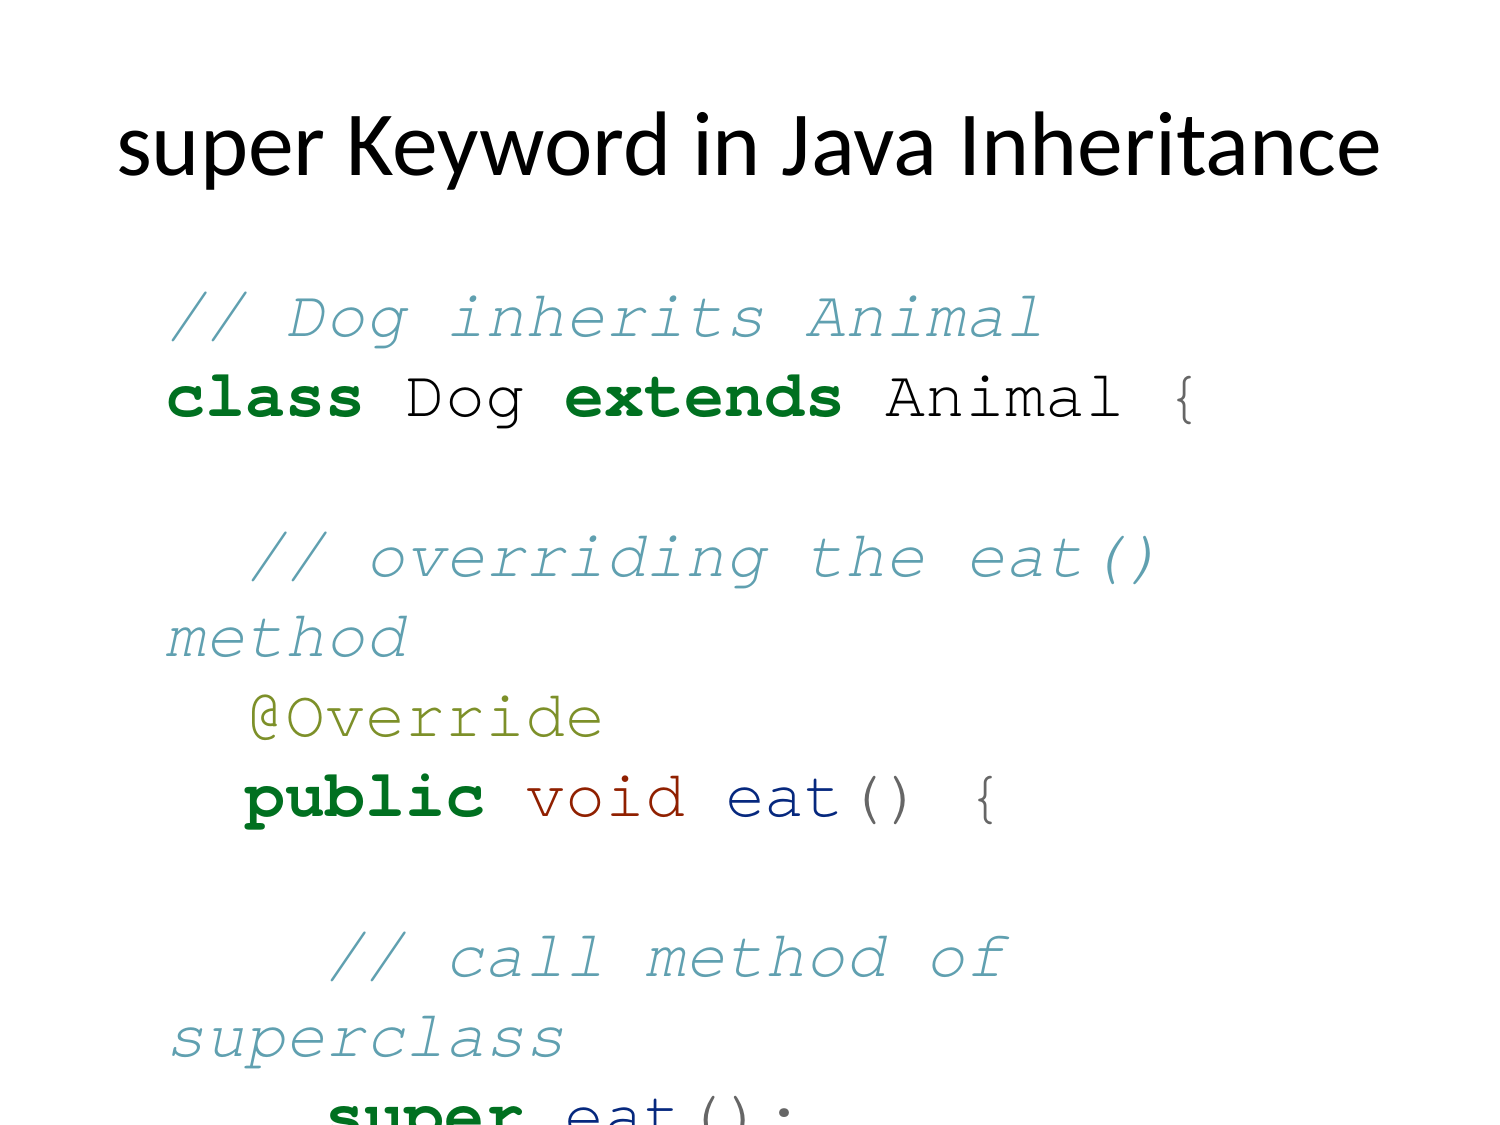

# super Keyword in Java Inheritance
// Dog inherits Animal
class Dog extends Animal {
  // overriding the eat() method
  @Override
  public void eat() {
    // call method of superclass
    super.eat();
    System.out.println("I eat dog food");
  }
  // new method in subclass
  public void bark() {
    System.out.println("I can bark");
  }
}